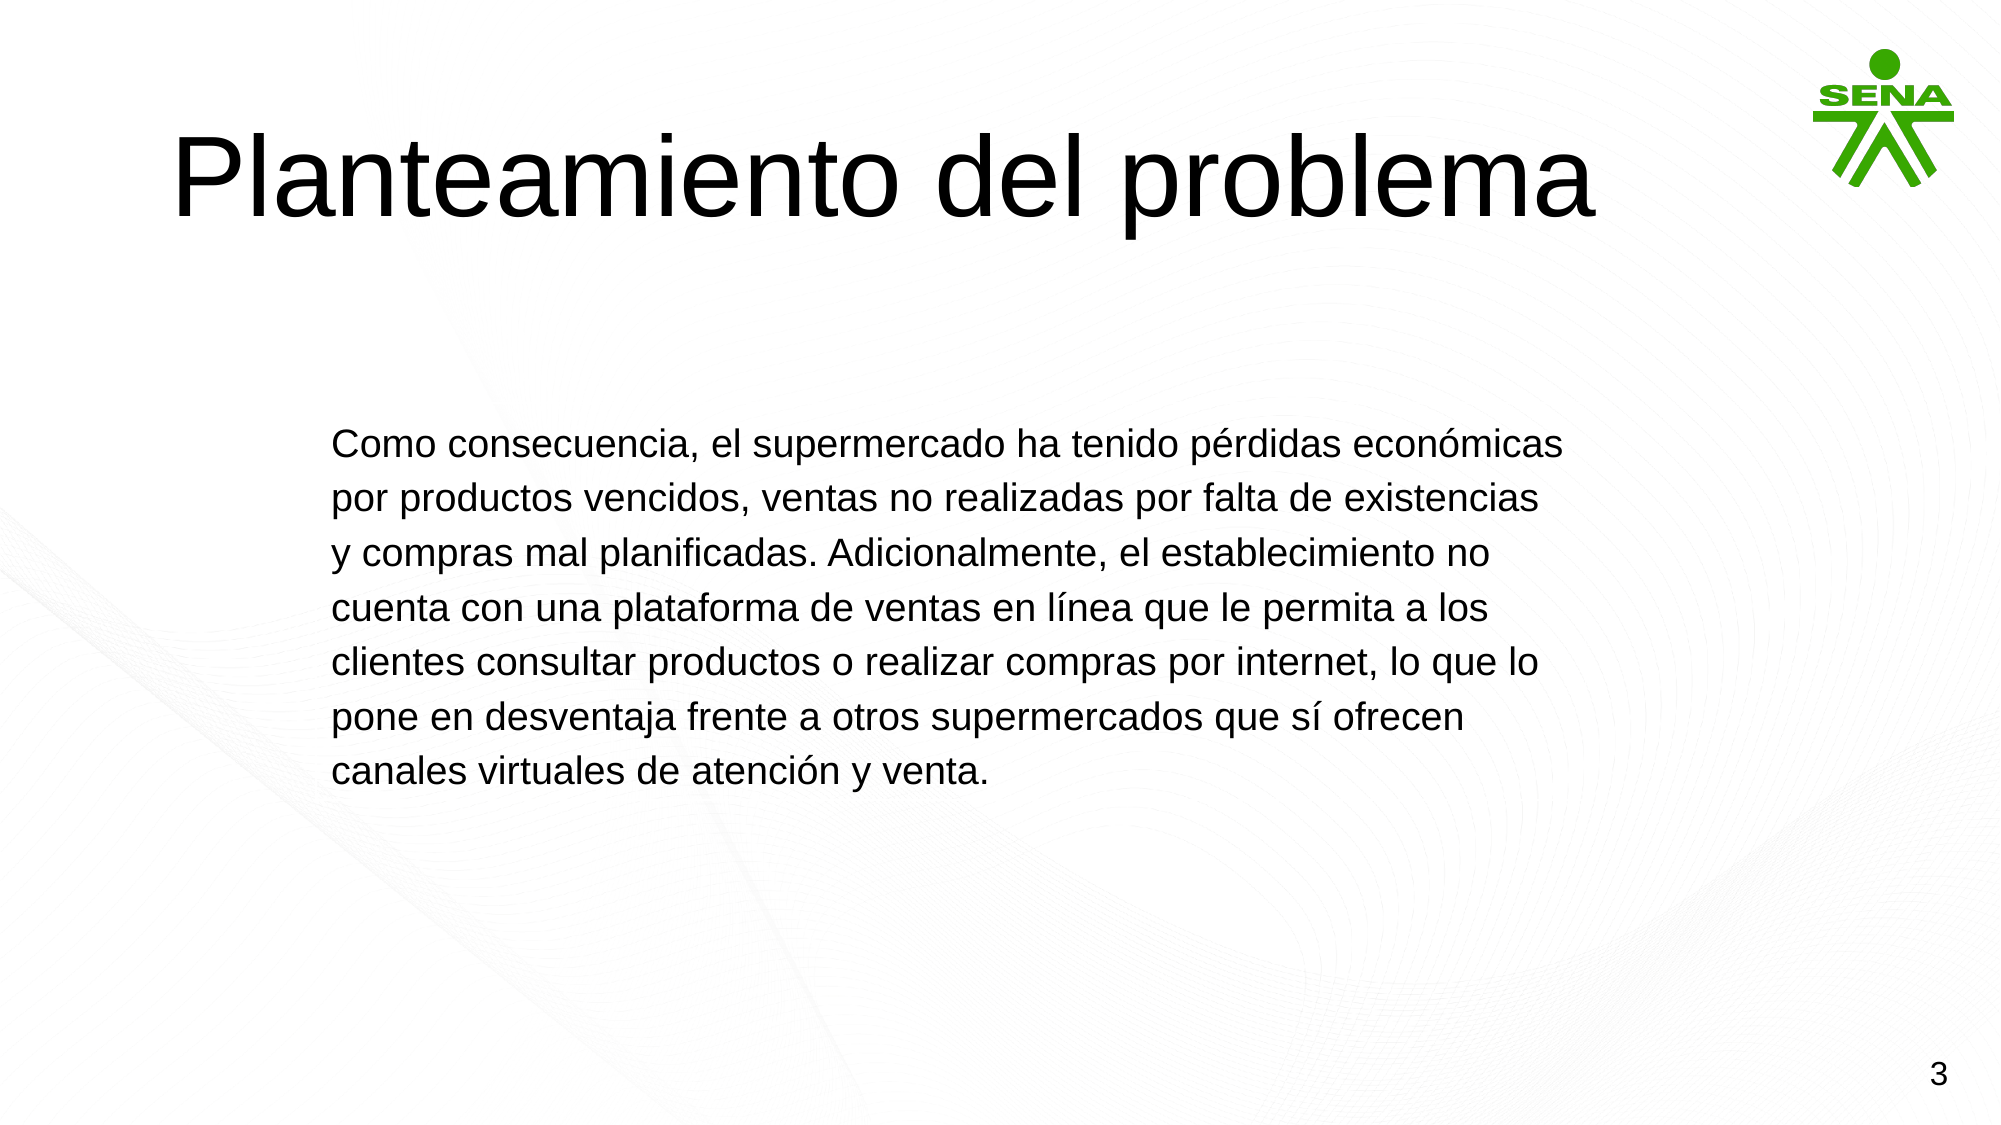

Planteamiento del problema
Como consecuencia, el supermercado ha tenido pérdidas económicas por productos vencidos, ventas no realizadas por falta de existencias y compras mal planificadas. Adicionalmente, el establecimiento no cuenta con una plataforma de ventas en línea que le permita a los clientes consultar productos o realizar compras por internet, lo que lo pone en desventaja frente a otros supermercados que sí ofrecen canales virtuales de atención y venta.
3